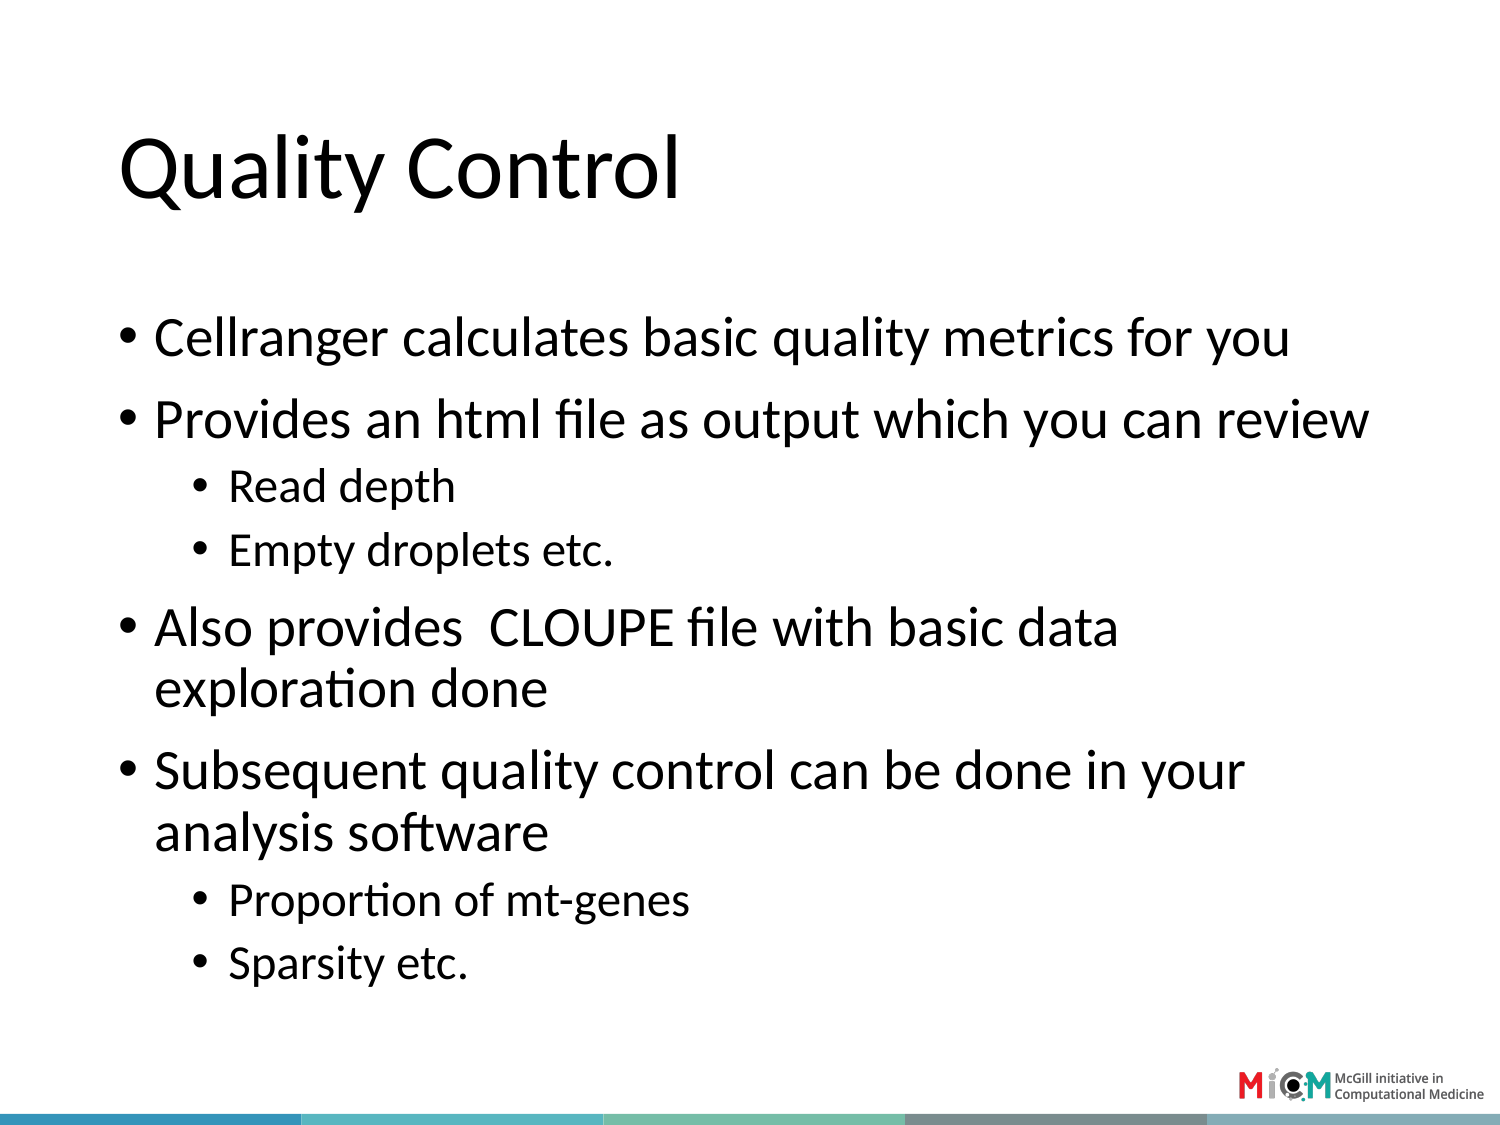

# Quality Control
Cellranger calculates basic quality metrics for you
Provides an html file as output which you can review
Read depth
Empty droplets etc.
Also provides  CLOUPE file with basic data exploration done
Subsequent quality control can be done in your analysis software
Proportion of mt-genes
Sparsity etc.